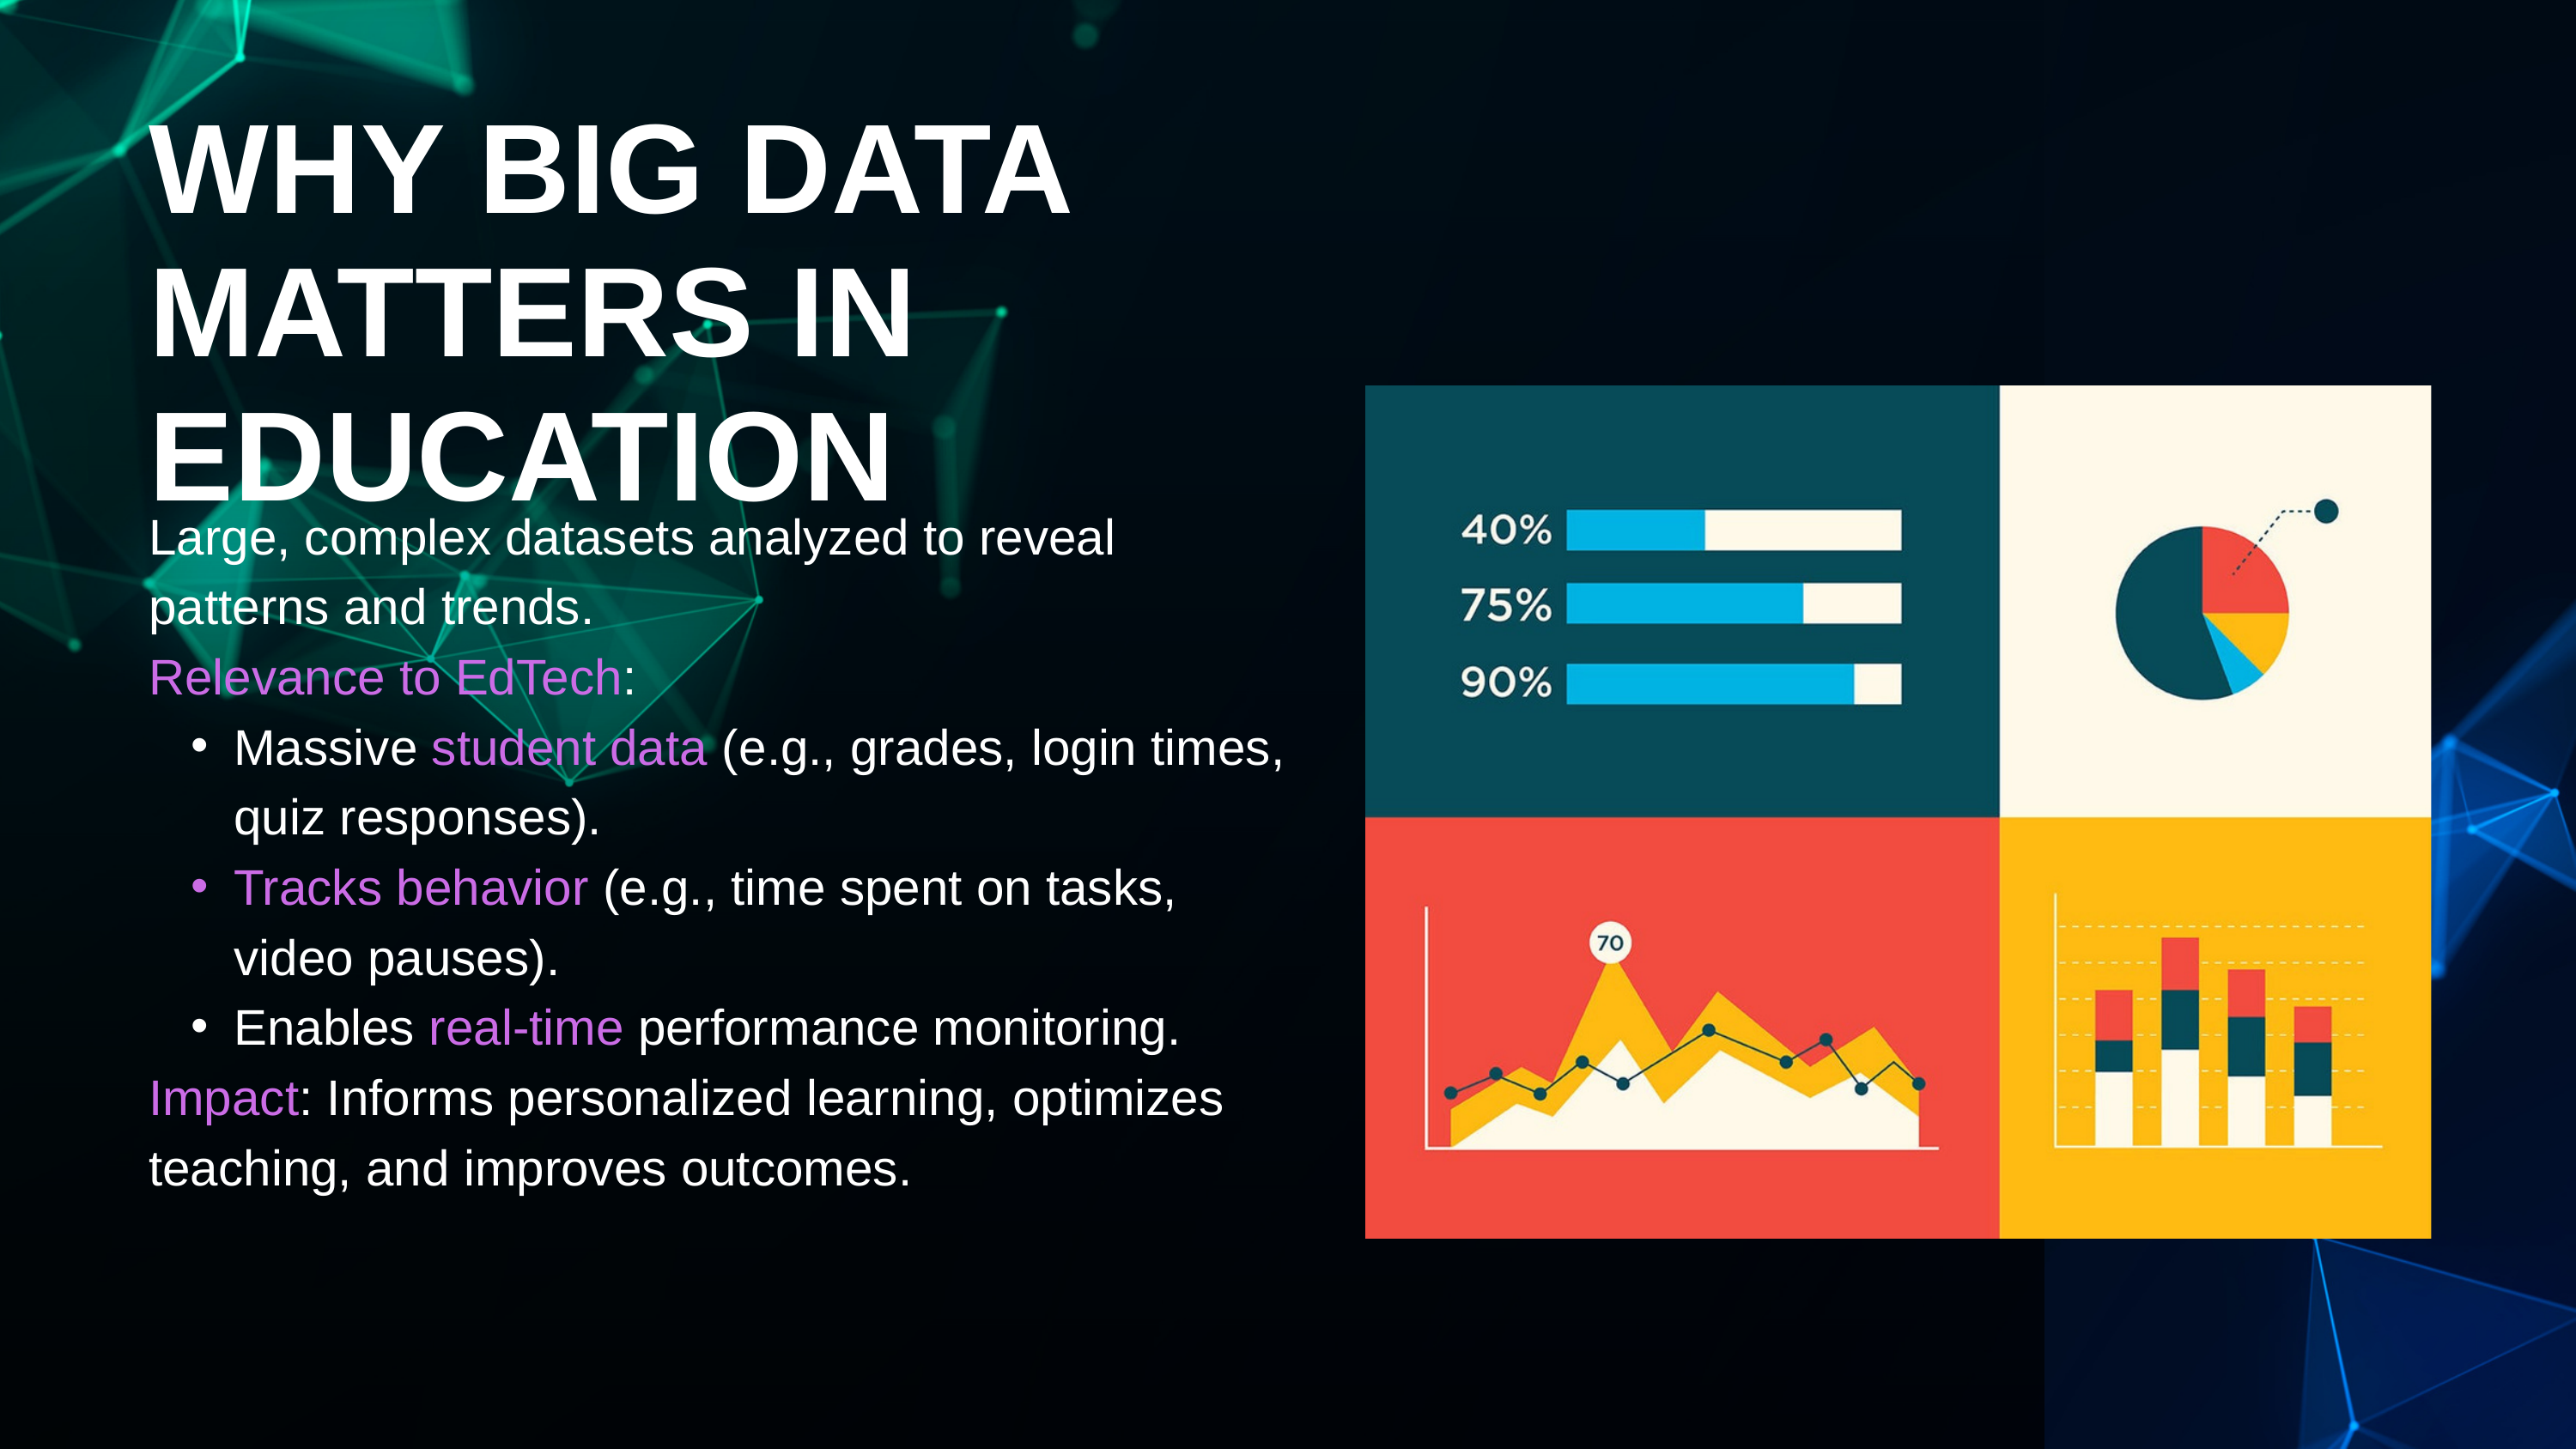

WHY BIG DATA MATTERS IN EDUCATION

Large, complex datasets analyzed to reveal patterns and trends.
Relevance to EdTech:
Massive student data (e.g., grades, login times, quiz responses).
Tracks behavior (e.g., time spent on tasks, video pauses).
Enables real-time performance monitoring.
Impact: Informs personalized learning, optimizes teaching, and improves outcomes.